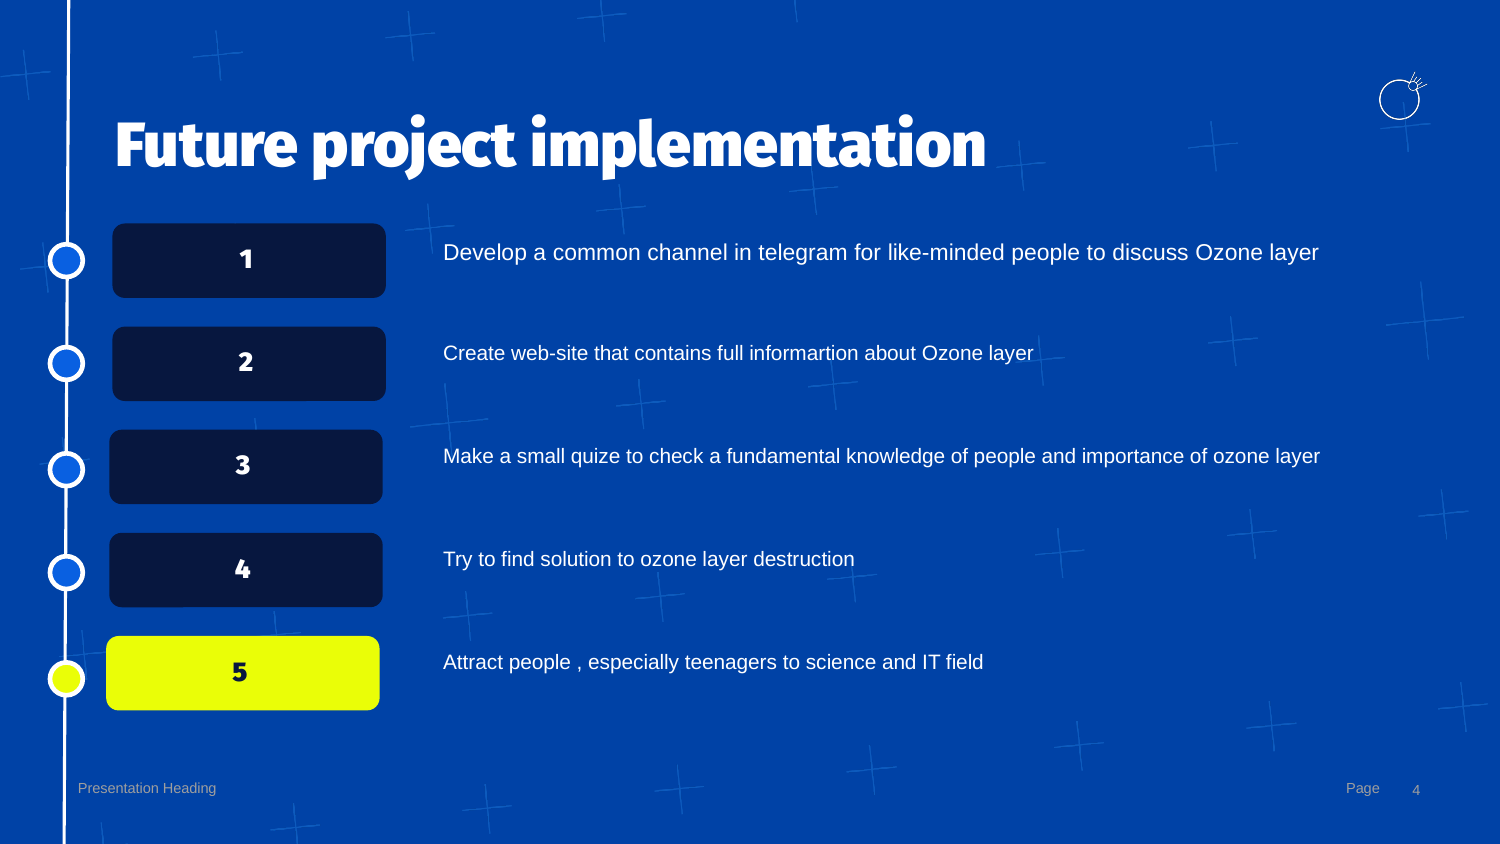

Future project implementation
Develop a common channel in telegram for like-minded people to discuss Ozone layer

1

Create web-site that contains full informartion about Ozone layer

2

Make a small quize to check a fundamental knowledge of people and importance of ozone layer

3

Try to find solution to ozone layer destruction

4

Attract people , especially teenagers to science and IT field

5

4